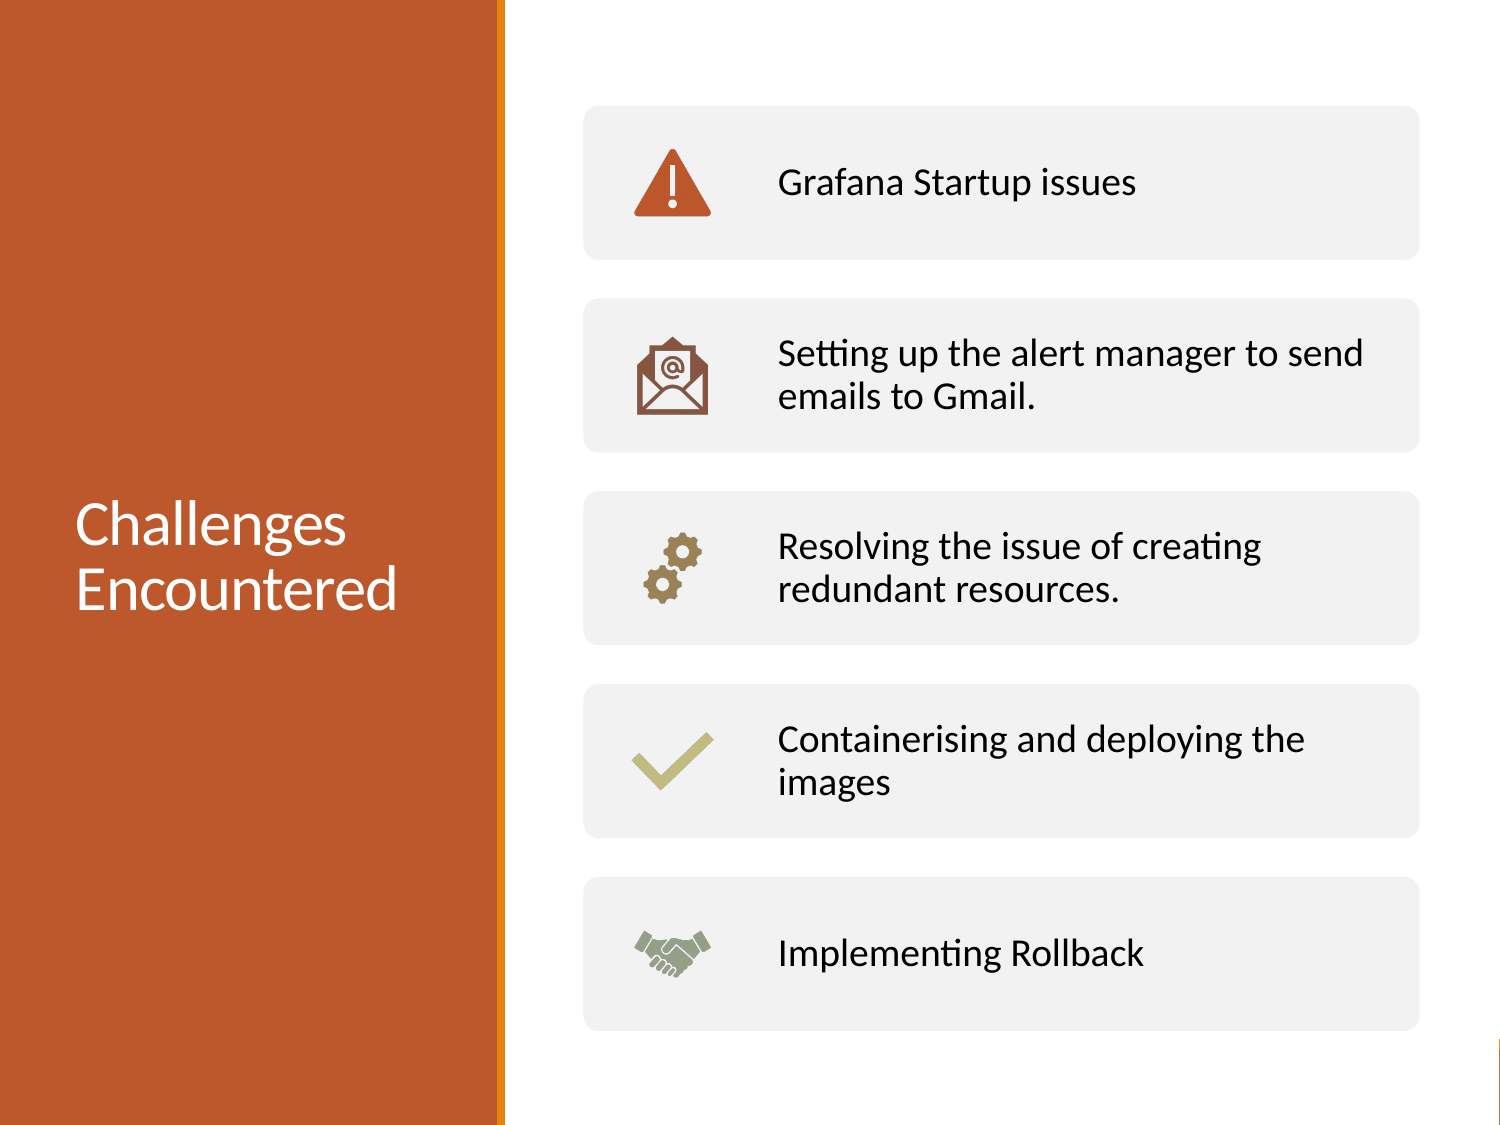

# Challenges Encountered
Grafana Startup issues
Setting up the alert manager to send emails to Gmail.
Resolving the issue of creating redundant resources.
Containerising and deploying the images
Implementing Rollback